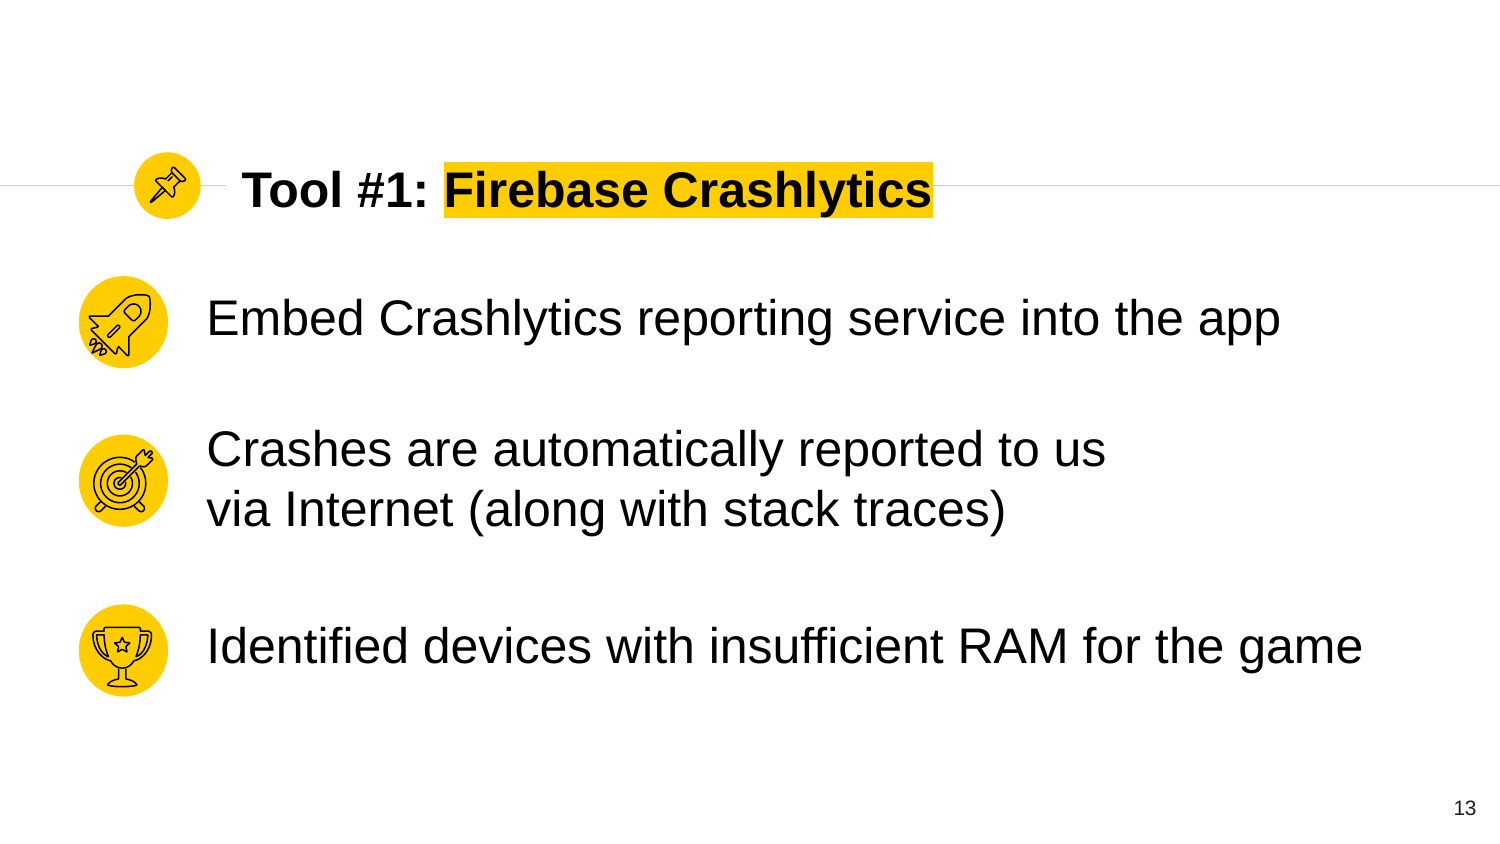

# Tool #1: Firebase Crashlytics

Embed Crashlytics reporting service into the app

Crashes are automatically reported to us
via Internet (along with stack traces)

Identified devices with insufficient RAM for the game

13